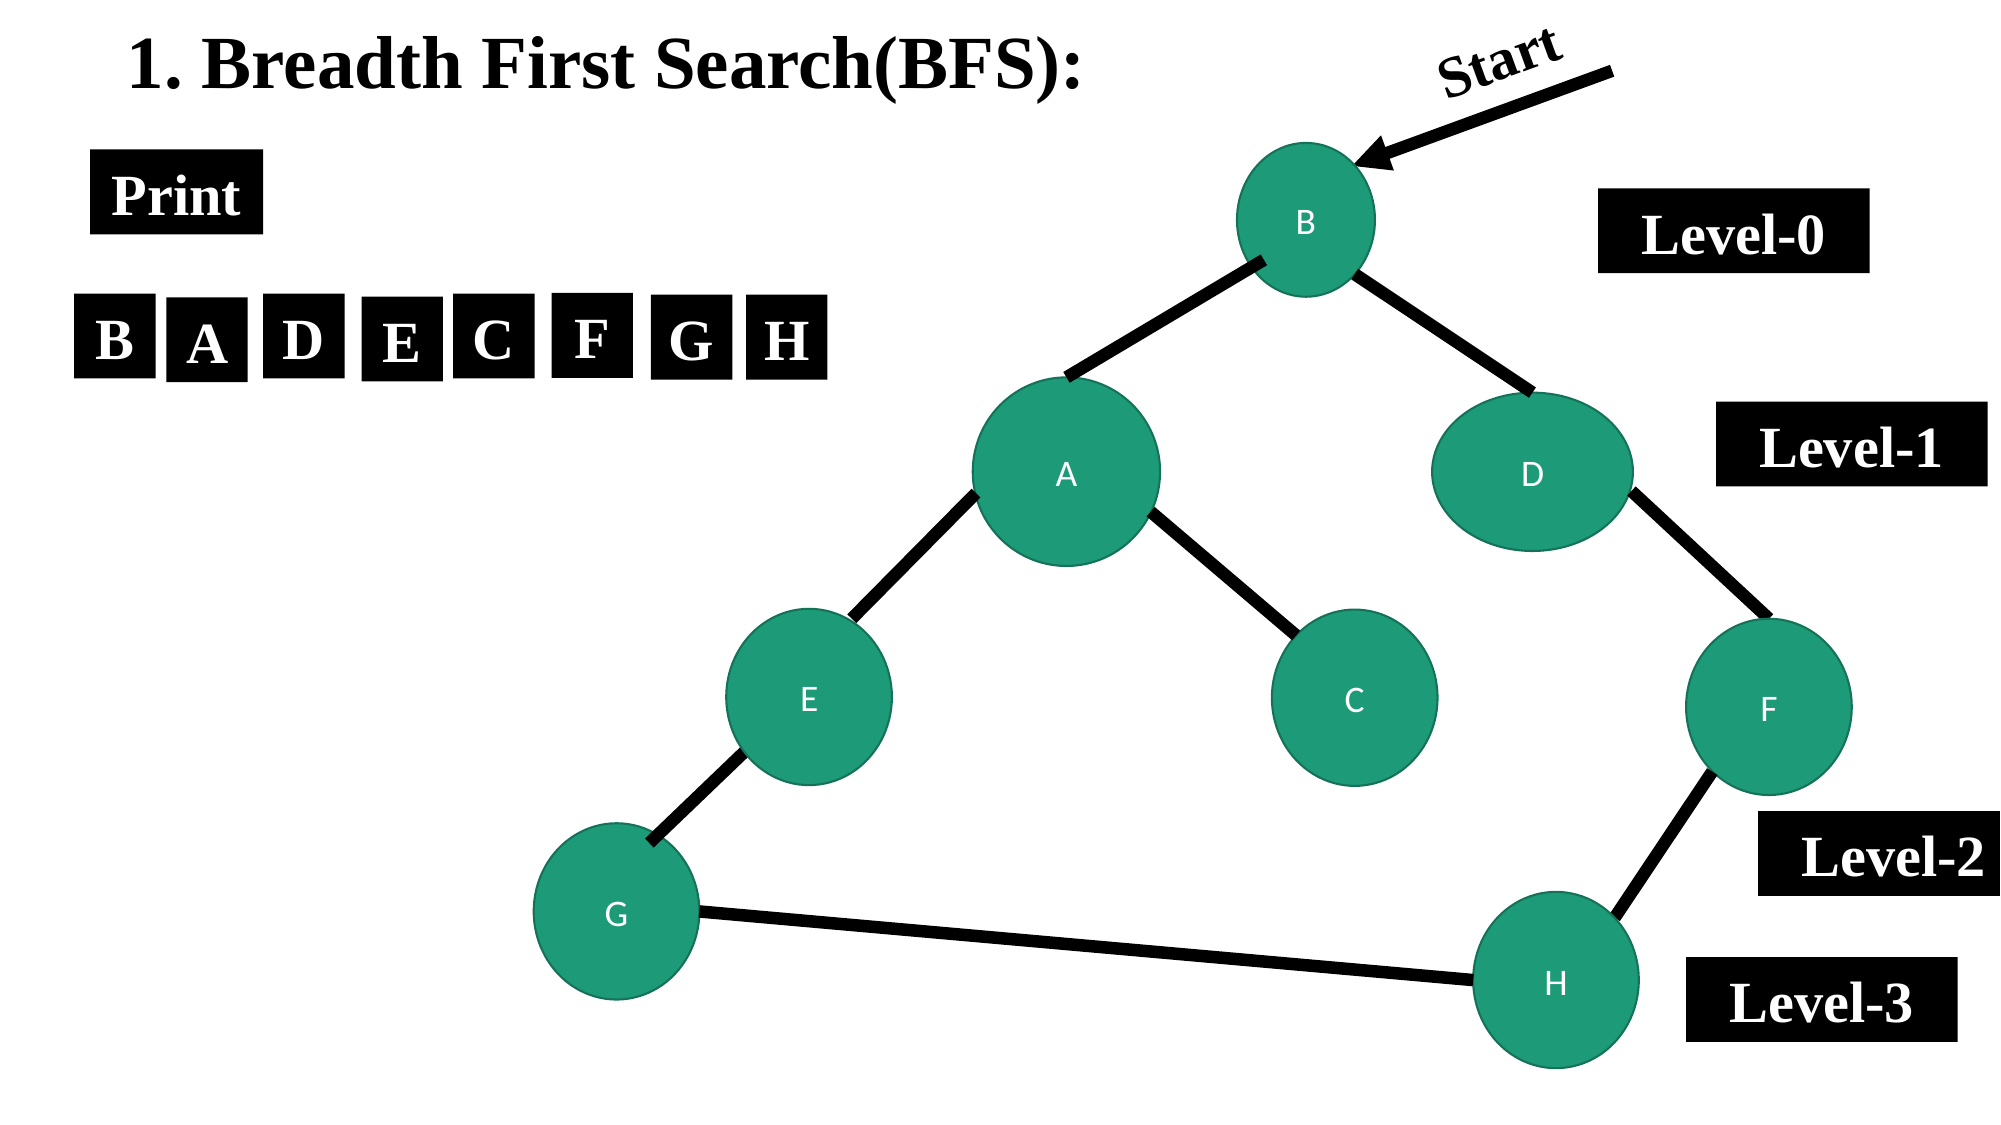

1. Breadth First Search(BFS):
Start
B
A
D
C
G
Print
Level-0
B
D
F
C
G
H
A
E
Level-1

E
F
Level-2
H
Level-3